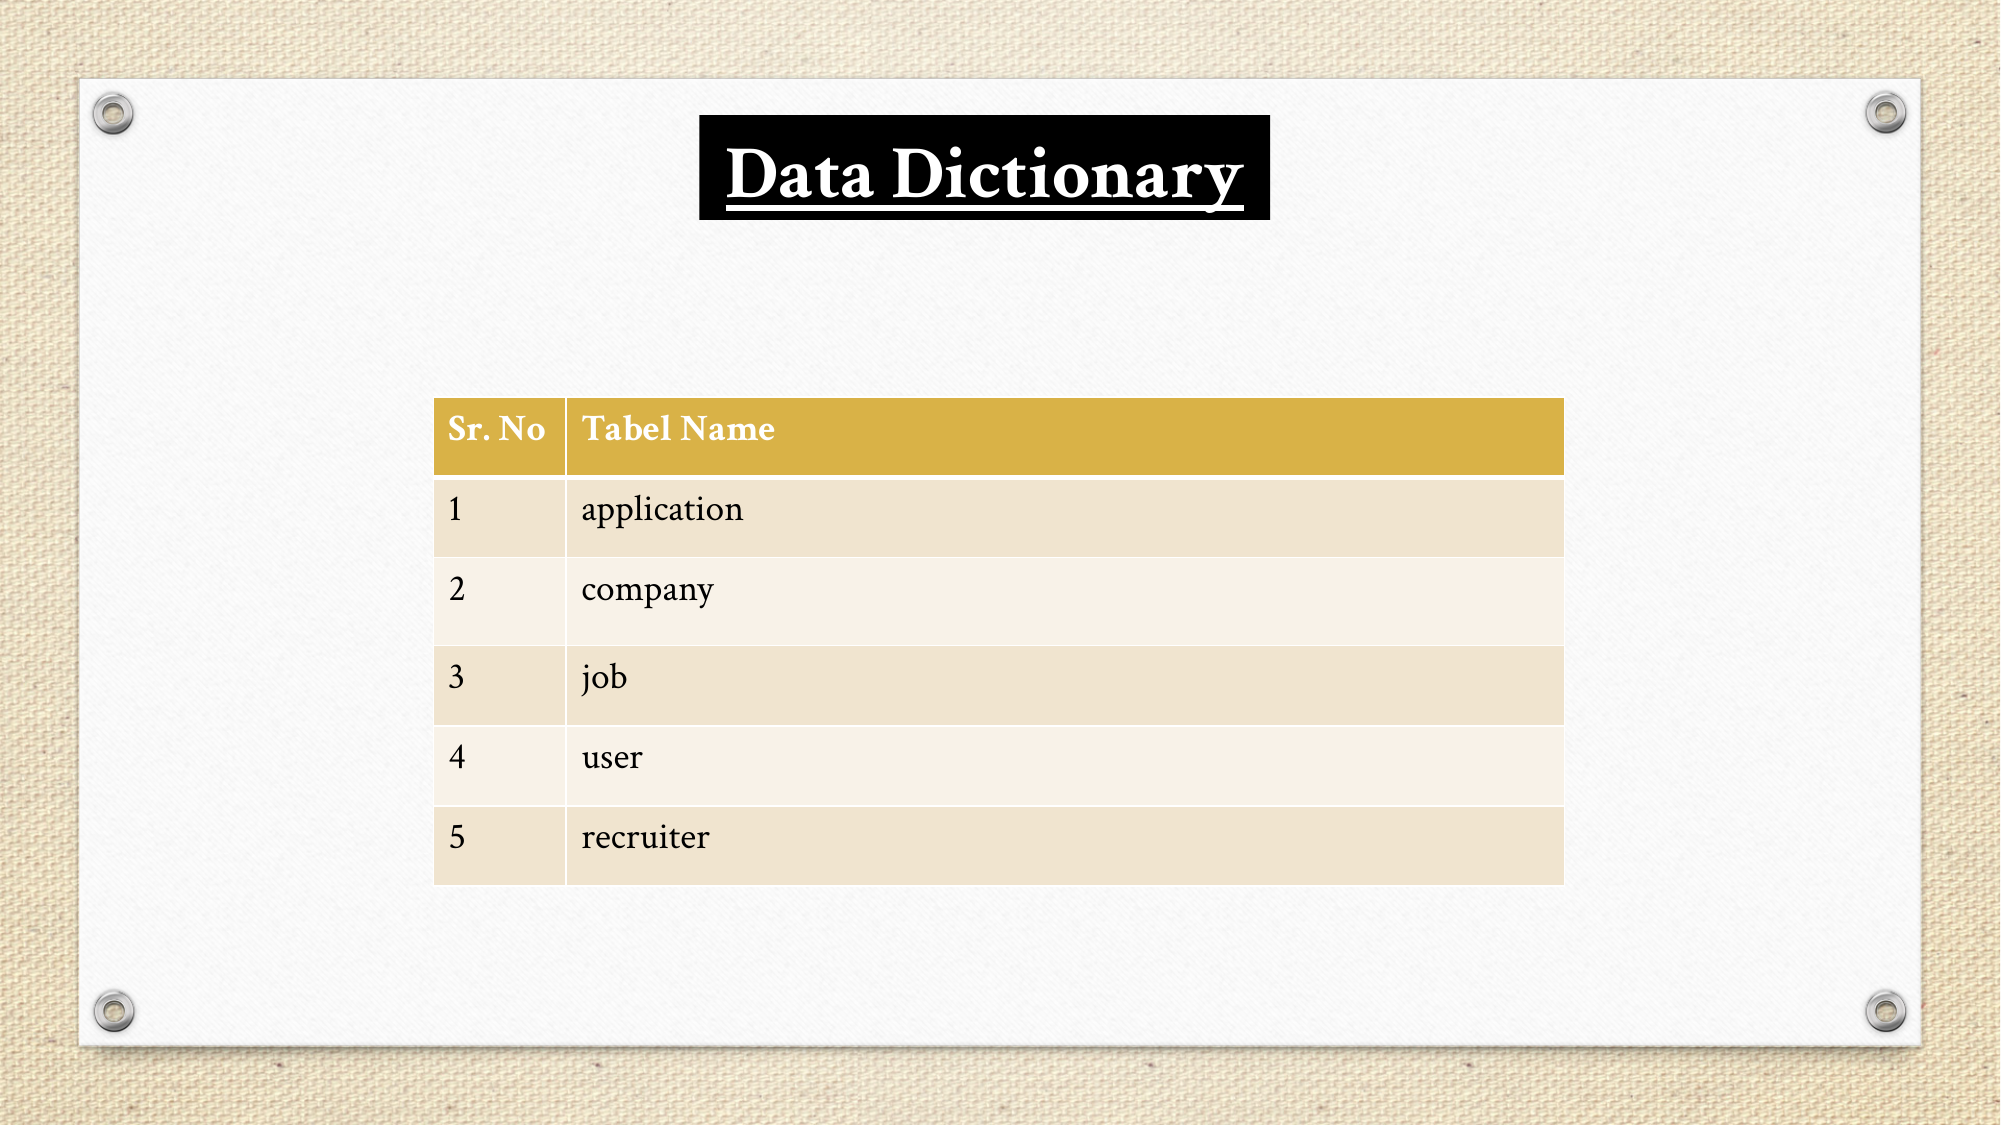

Data Dictionary
| Sr. No | Tabel Name |
| --- | --- |
| 1 | application |
| 2 | company |
| 3 | job |
| 4 | user |
| 5 | recruiter |